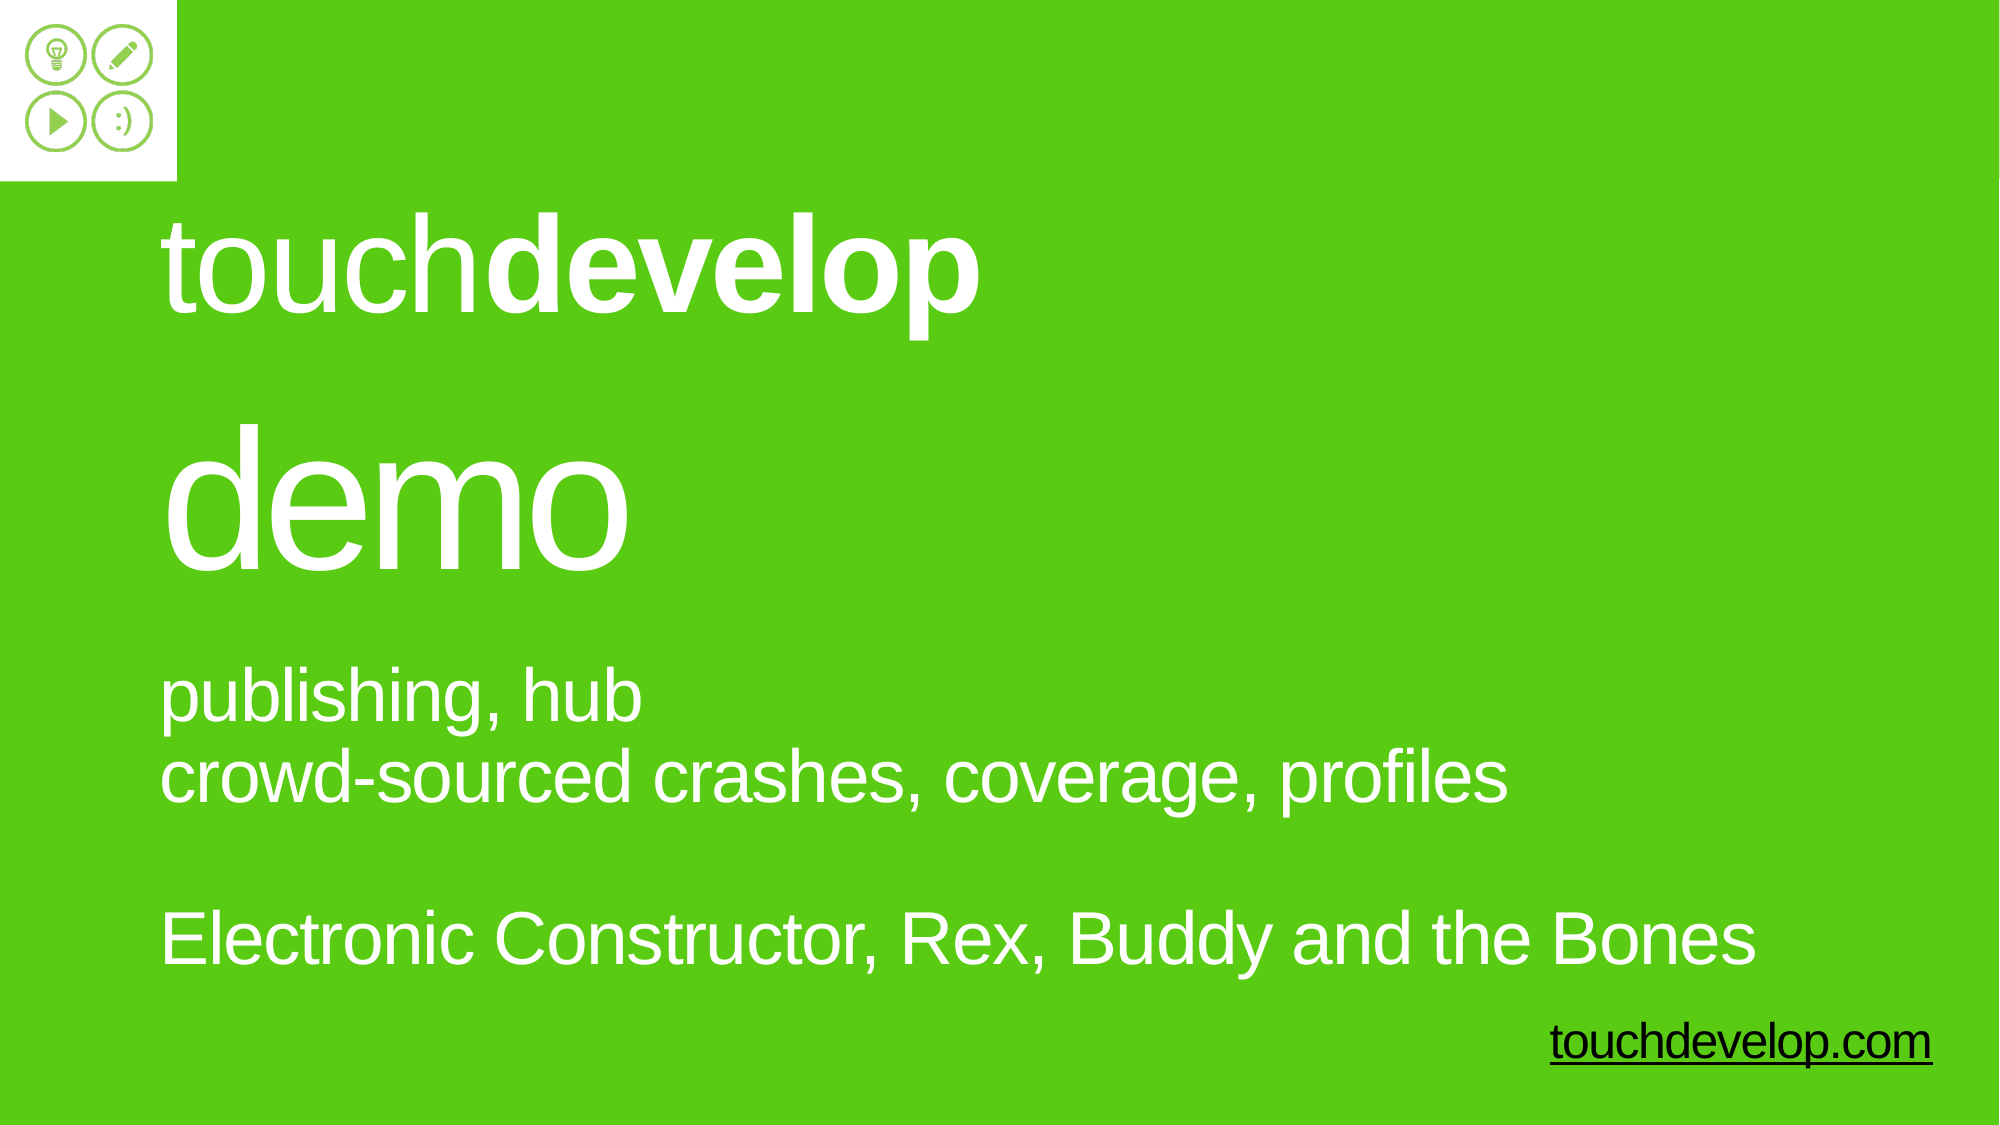

touchdevelop
demo
publishing, hub
crowd-sourced crashes, coverage, profiles

Electronic Constructor, Rex, Buddy and the Bones

touchdevelop.com